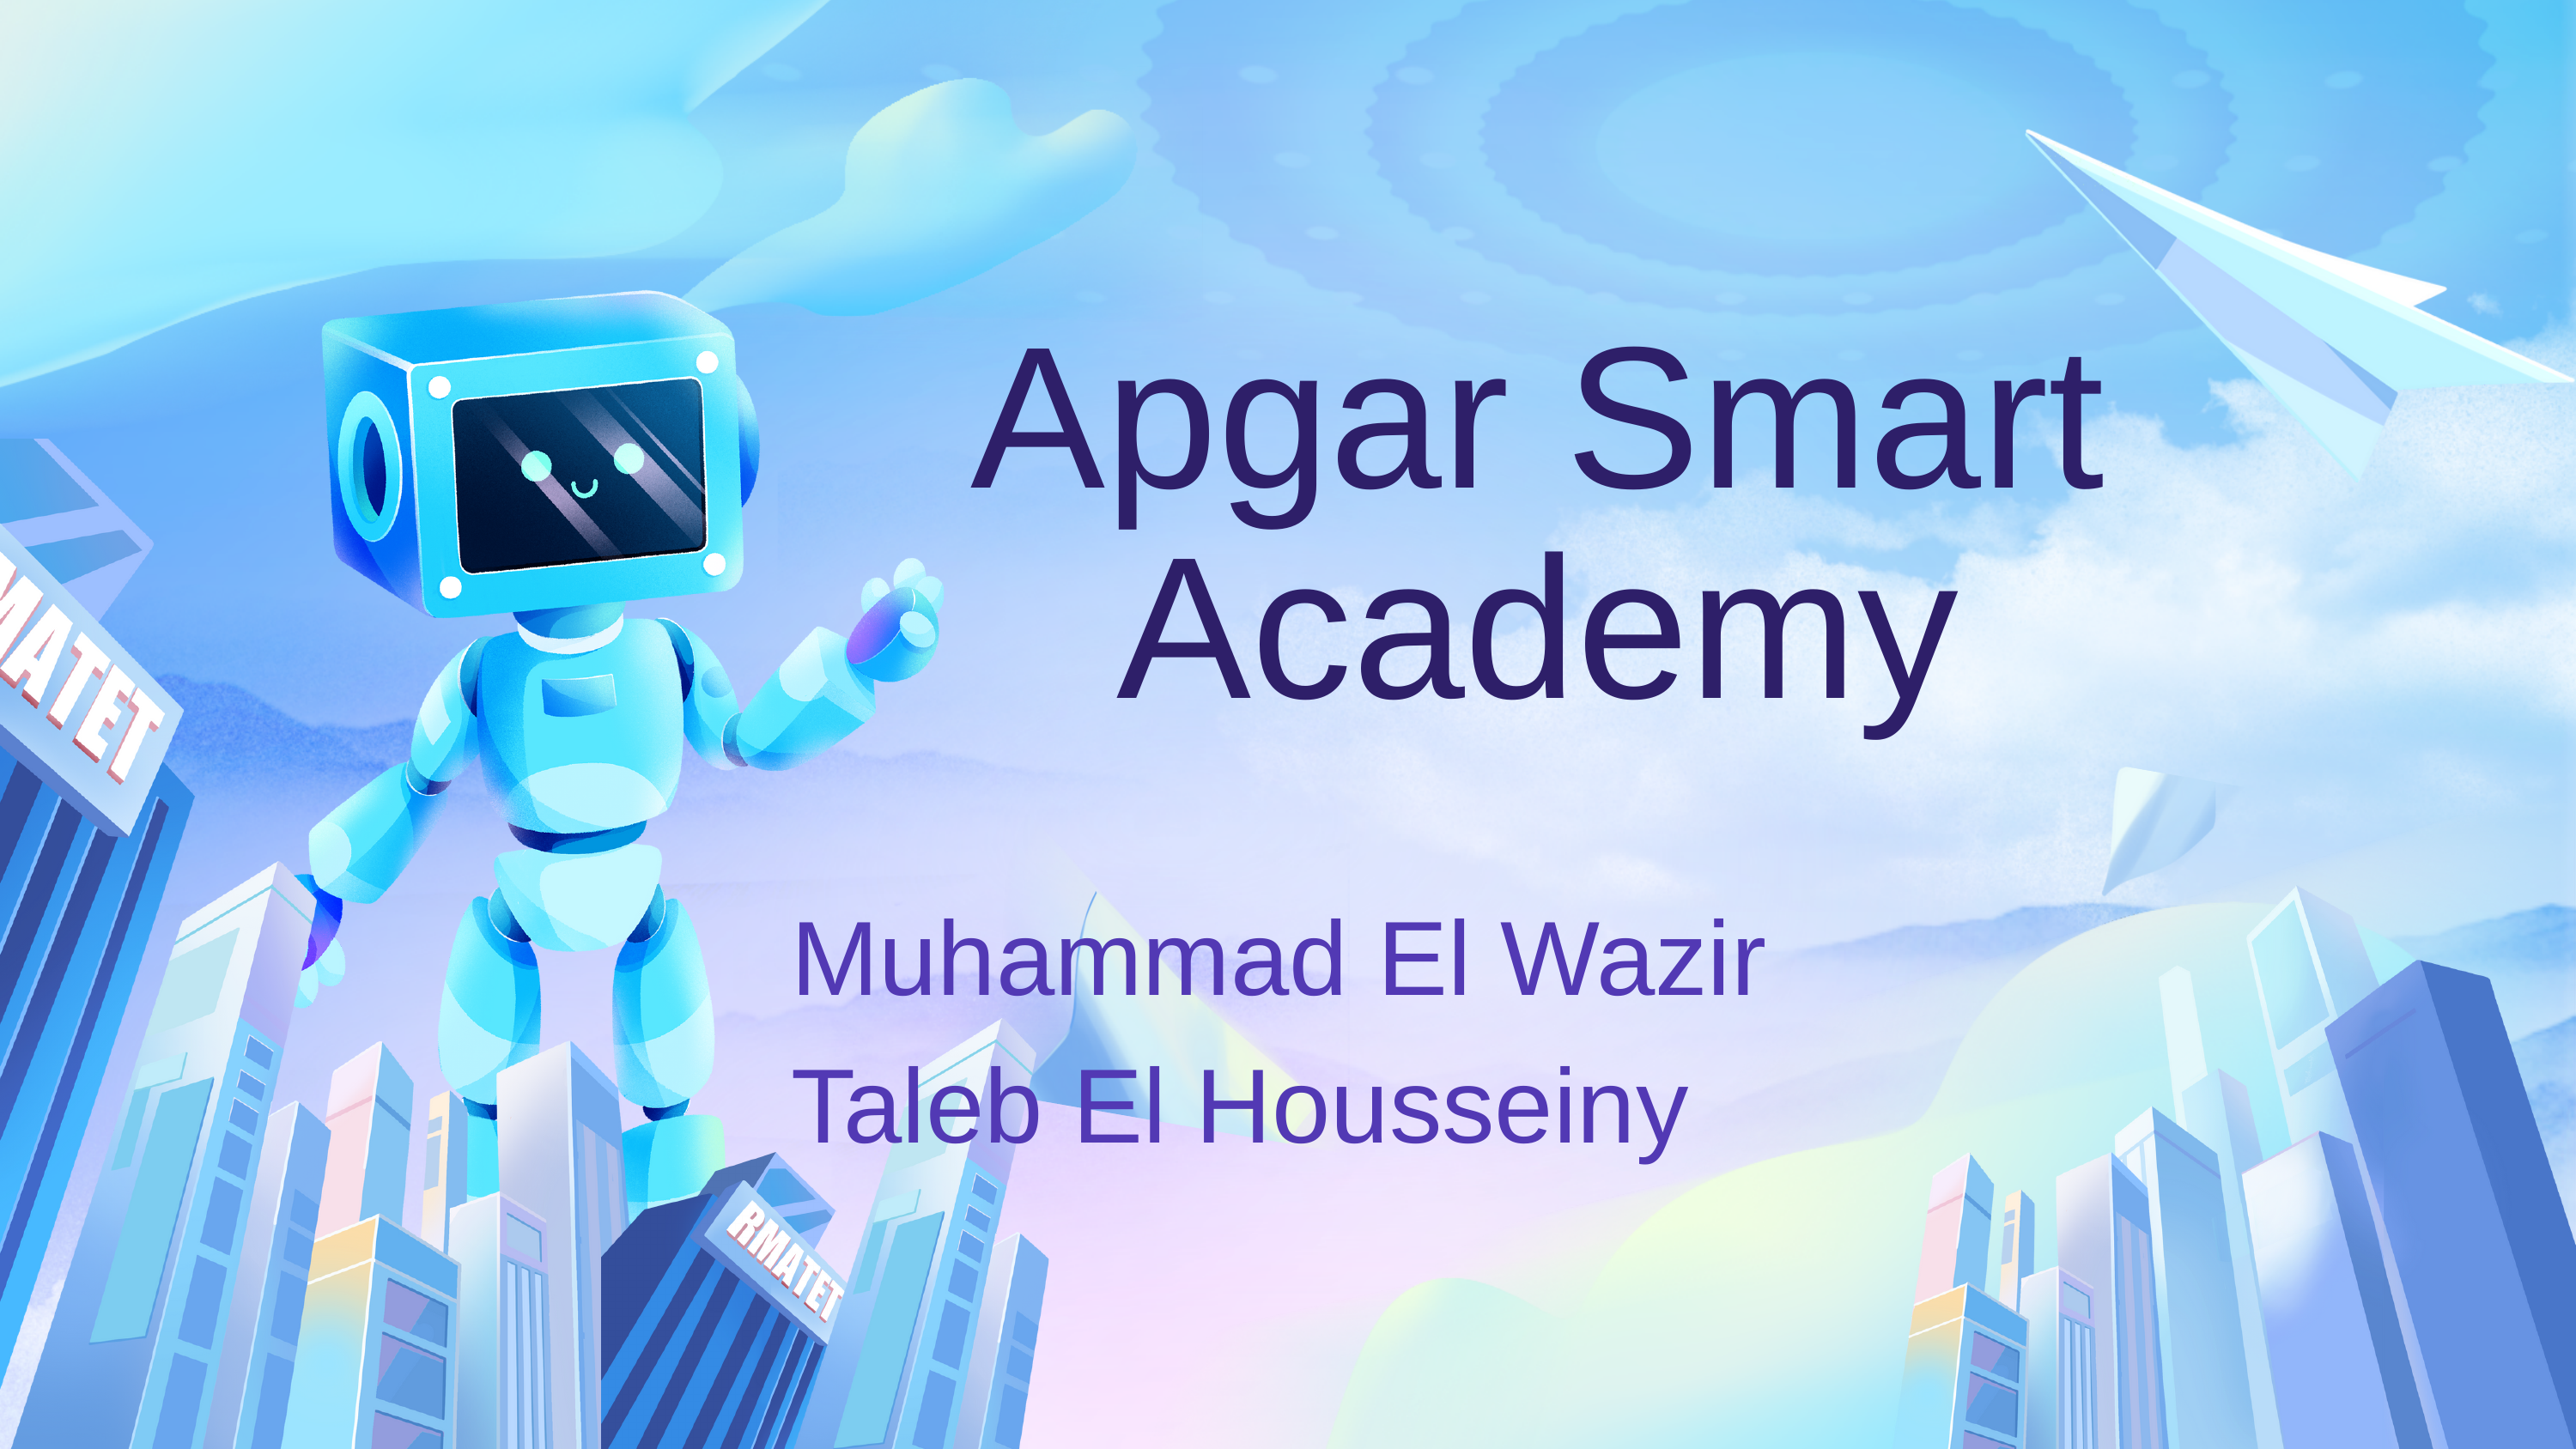

Apgar Smart Academy

Muhammad El Wazir
Taleb El Housseiny